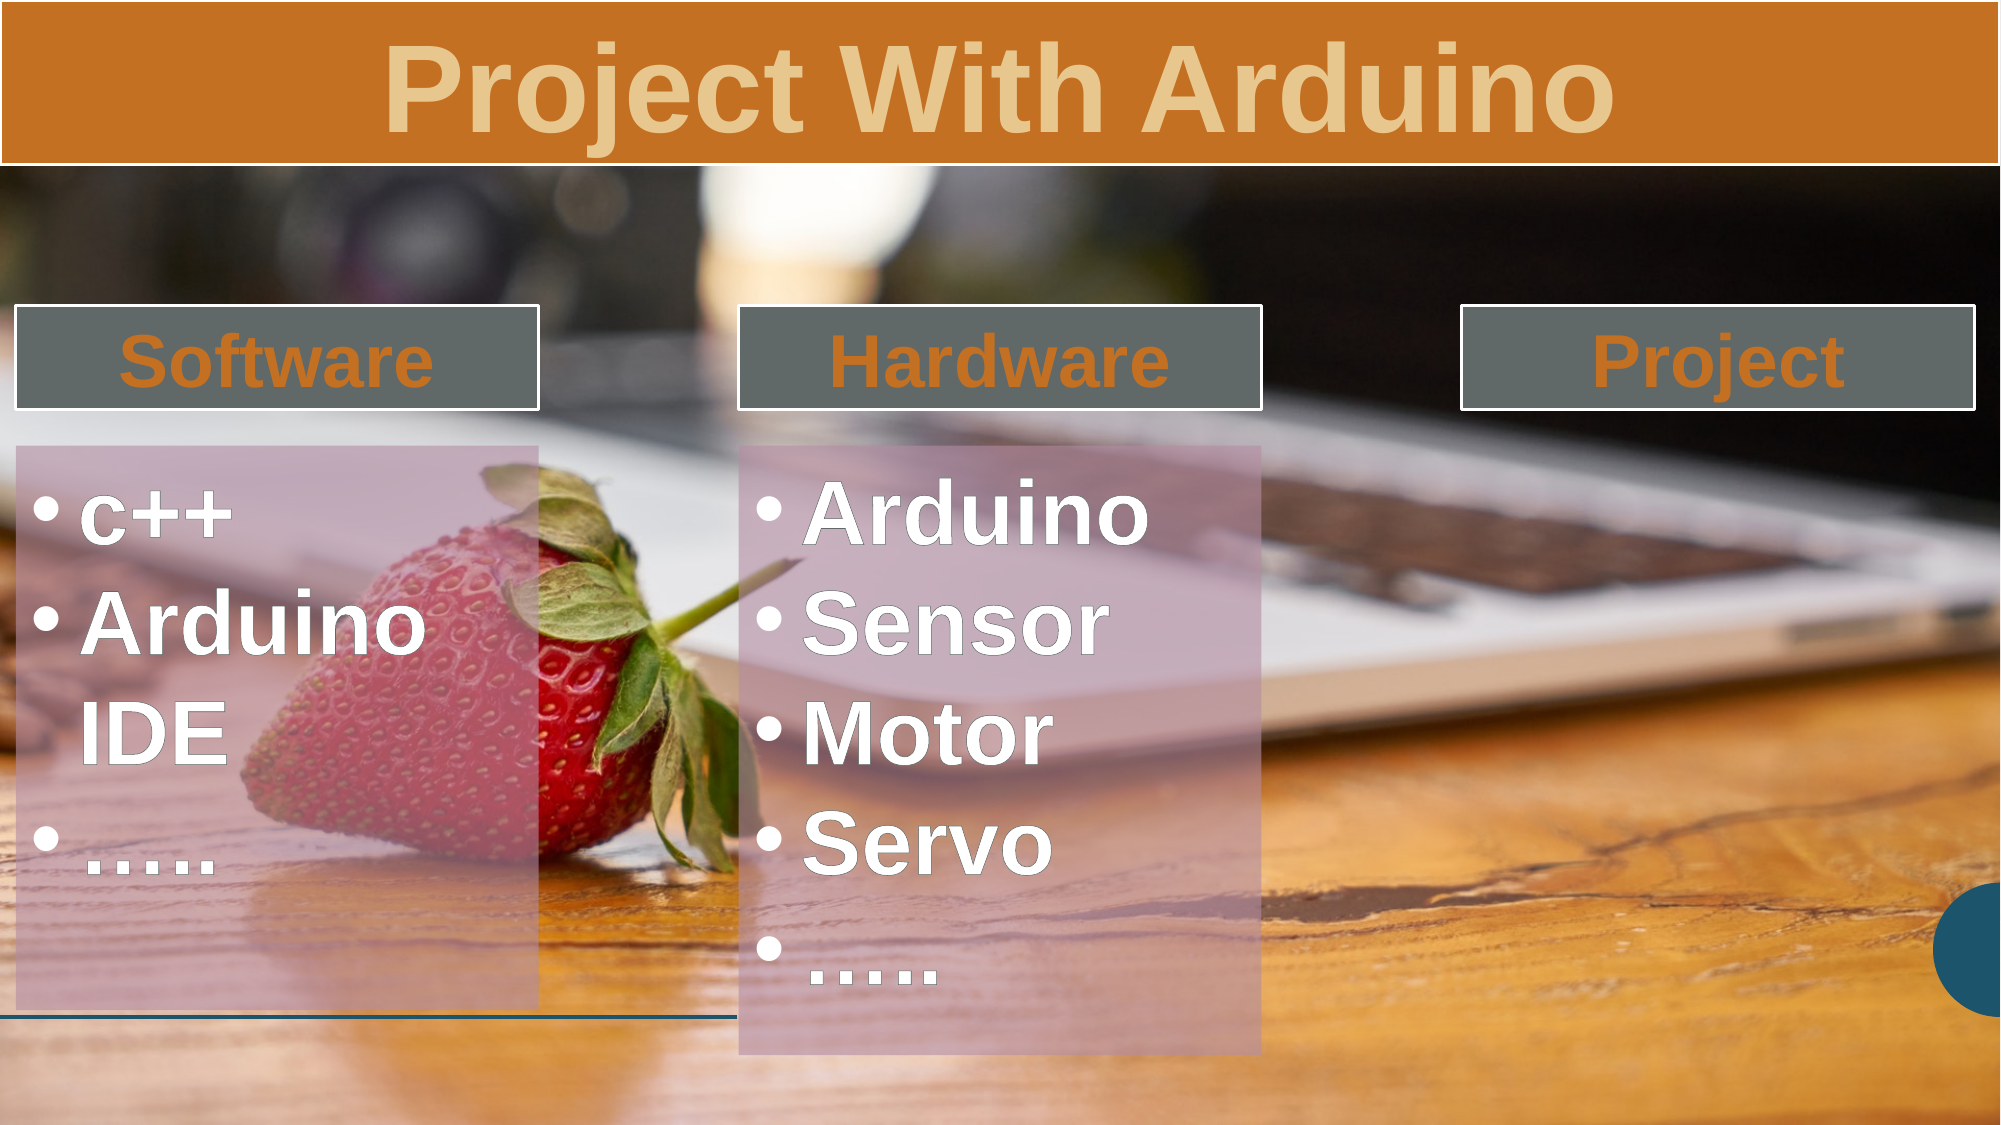

Project With Arduino
Software
Hardware
Project
c++
Arduino IDE
…..

Arduino
Sensor
Motor
Servo
…..